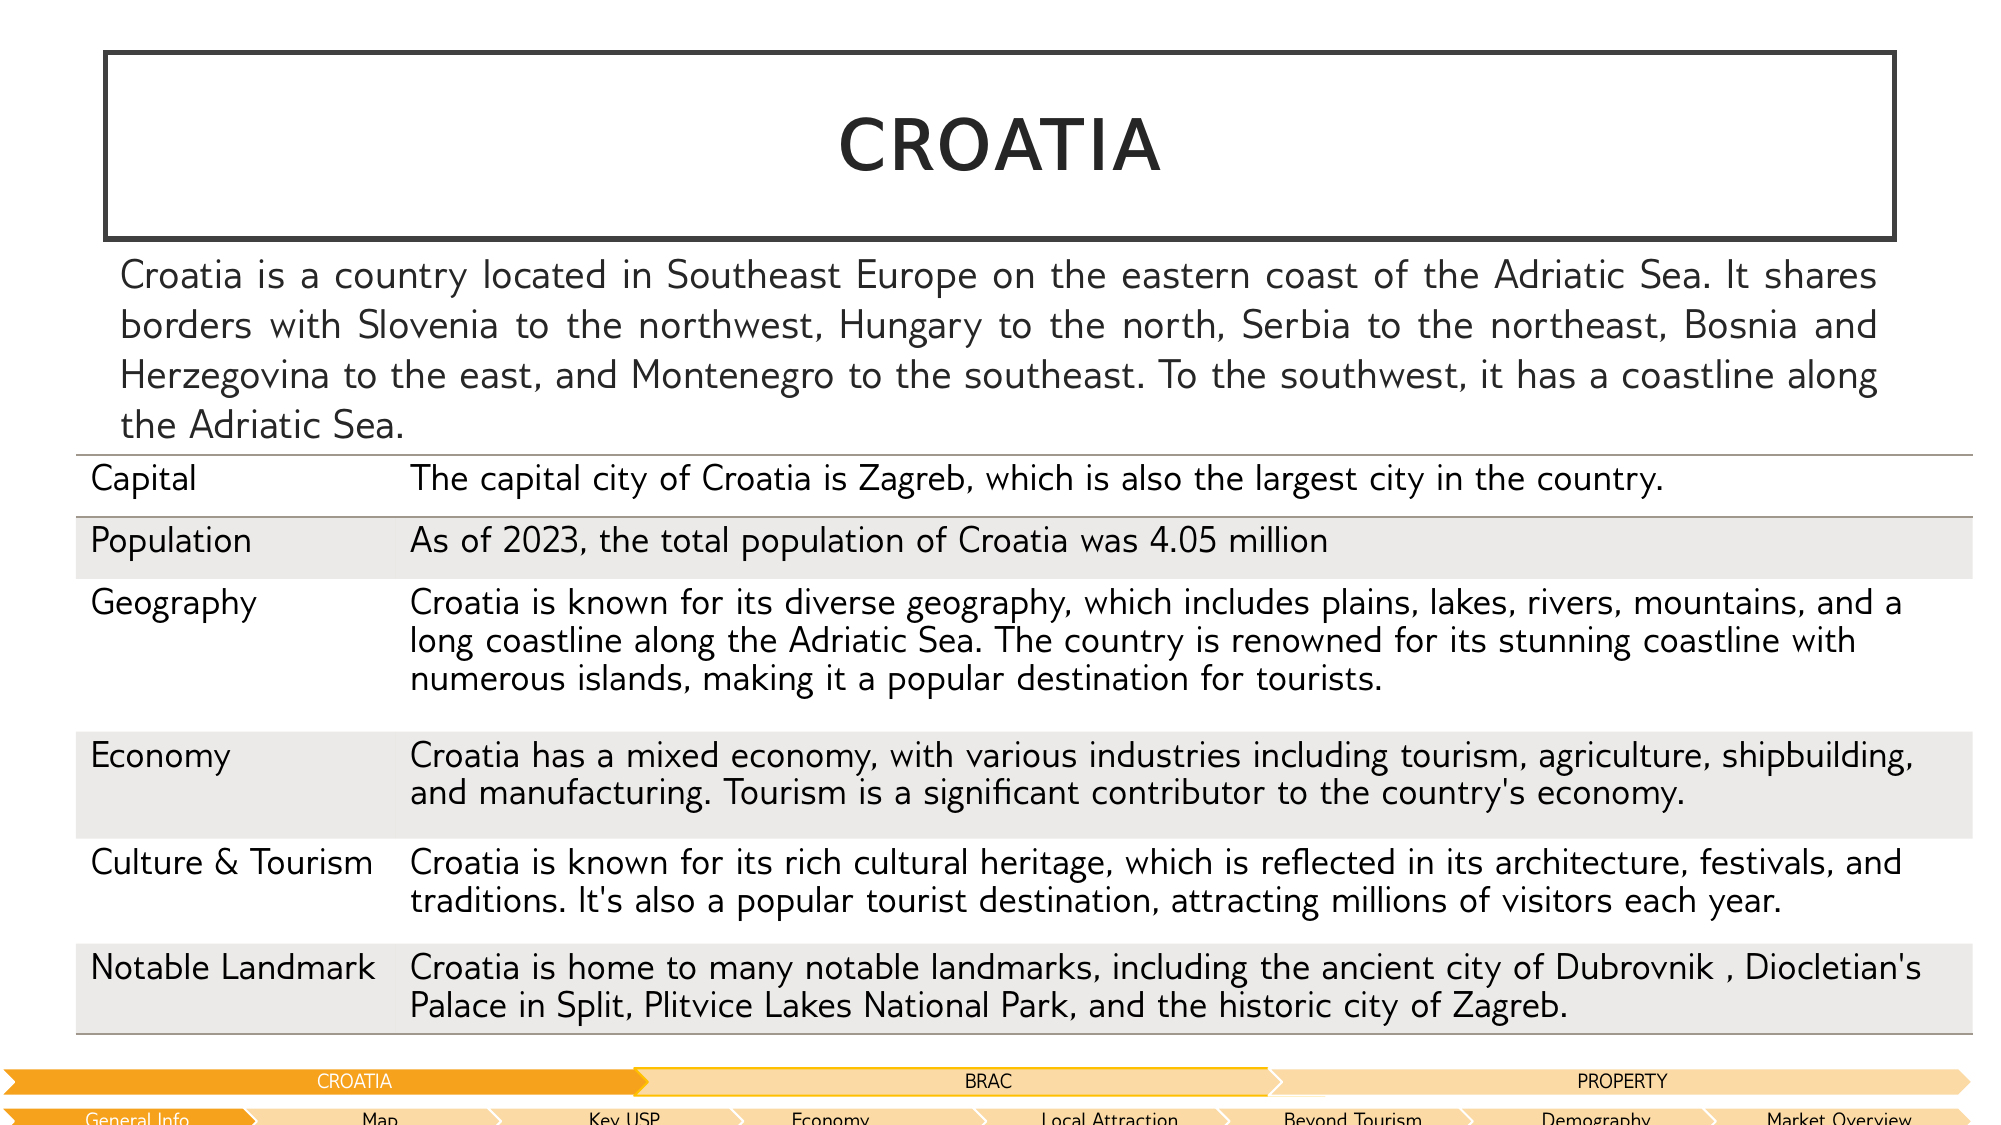

# croatia
Croatia is a country located in Southeast Europe on the eastern coast of the Adriatic Sea. It shares borders with Slovenia to the northwest, Hungary to the north, Serbia to the northeast, Bosnia and Herzegovina to the east, and Montenegro to the southeast. To the southwest, it has a coastline along the Adriatic Sea.

| Capital | The capital city of Croatia is Zagreb, which is also the largest city in the country. |
| --- | --- |
| Population | As of 2023, the total population of Croatia was 4.05 million |
| Geography | Croatia is known for its diverse geography, which includes plains, lakes, rivers, mountains, and a long coastline along the Adriatic Sea. The country is renowned for its stunning coastline with numerous islands, making it a popular destination for tourists. |
| Economy | Croatia has a mixed economy, with various industries including tourism, agriculture, shipbuilding, and manufacturing. Tourism is a significant contributor to the country's economy. |
| Culture & Tourism | Croatia is known for its rich cultural heritage, which is reflected in its architecture, festivals, and traditions. It's also a popular tourist destination, attracting millions of visitors each year. |
| Notable Landmark | Croatia is home to many notable landmarks, including the ancient city of Dubrovnik , Diocletian's Palace in Split, Plitvice Lakes National Park, and the historic city of Zagreb. |
CROATIA
BRAC
PROPERTY
General Info
Map
Key USP
Economy
Local Attraction
Beyond Tourism
Demography
Market Overview